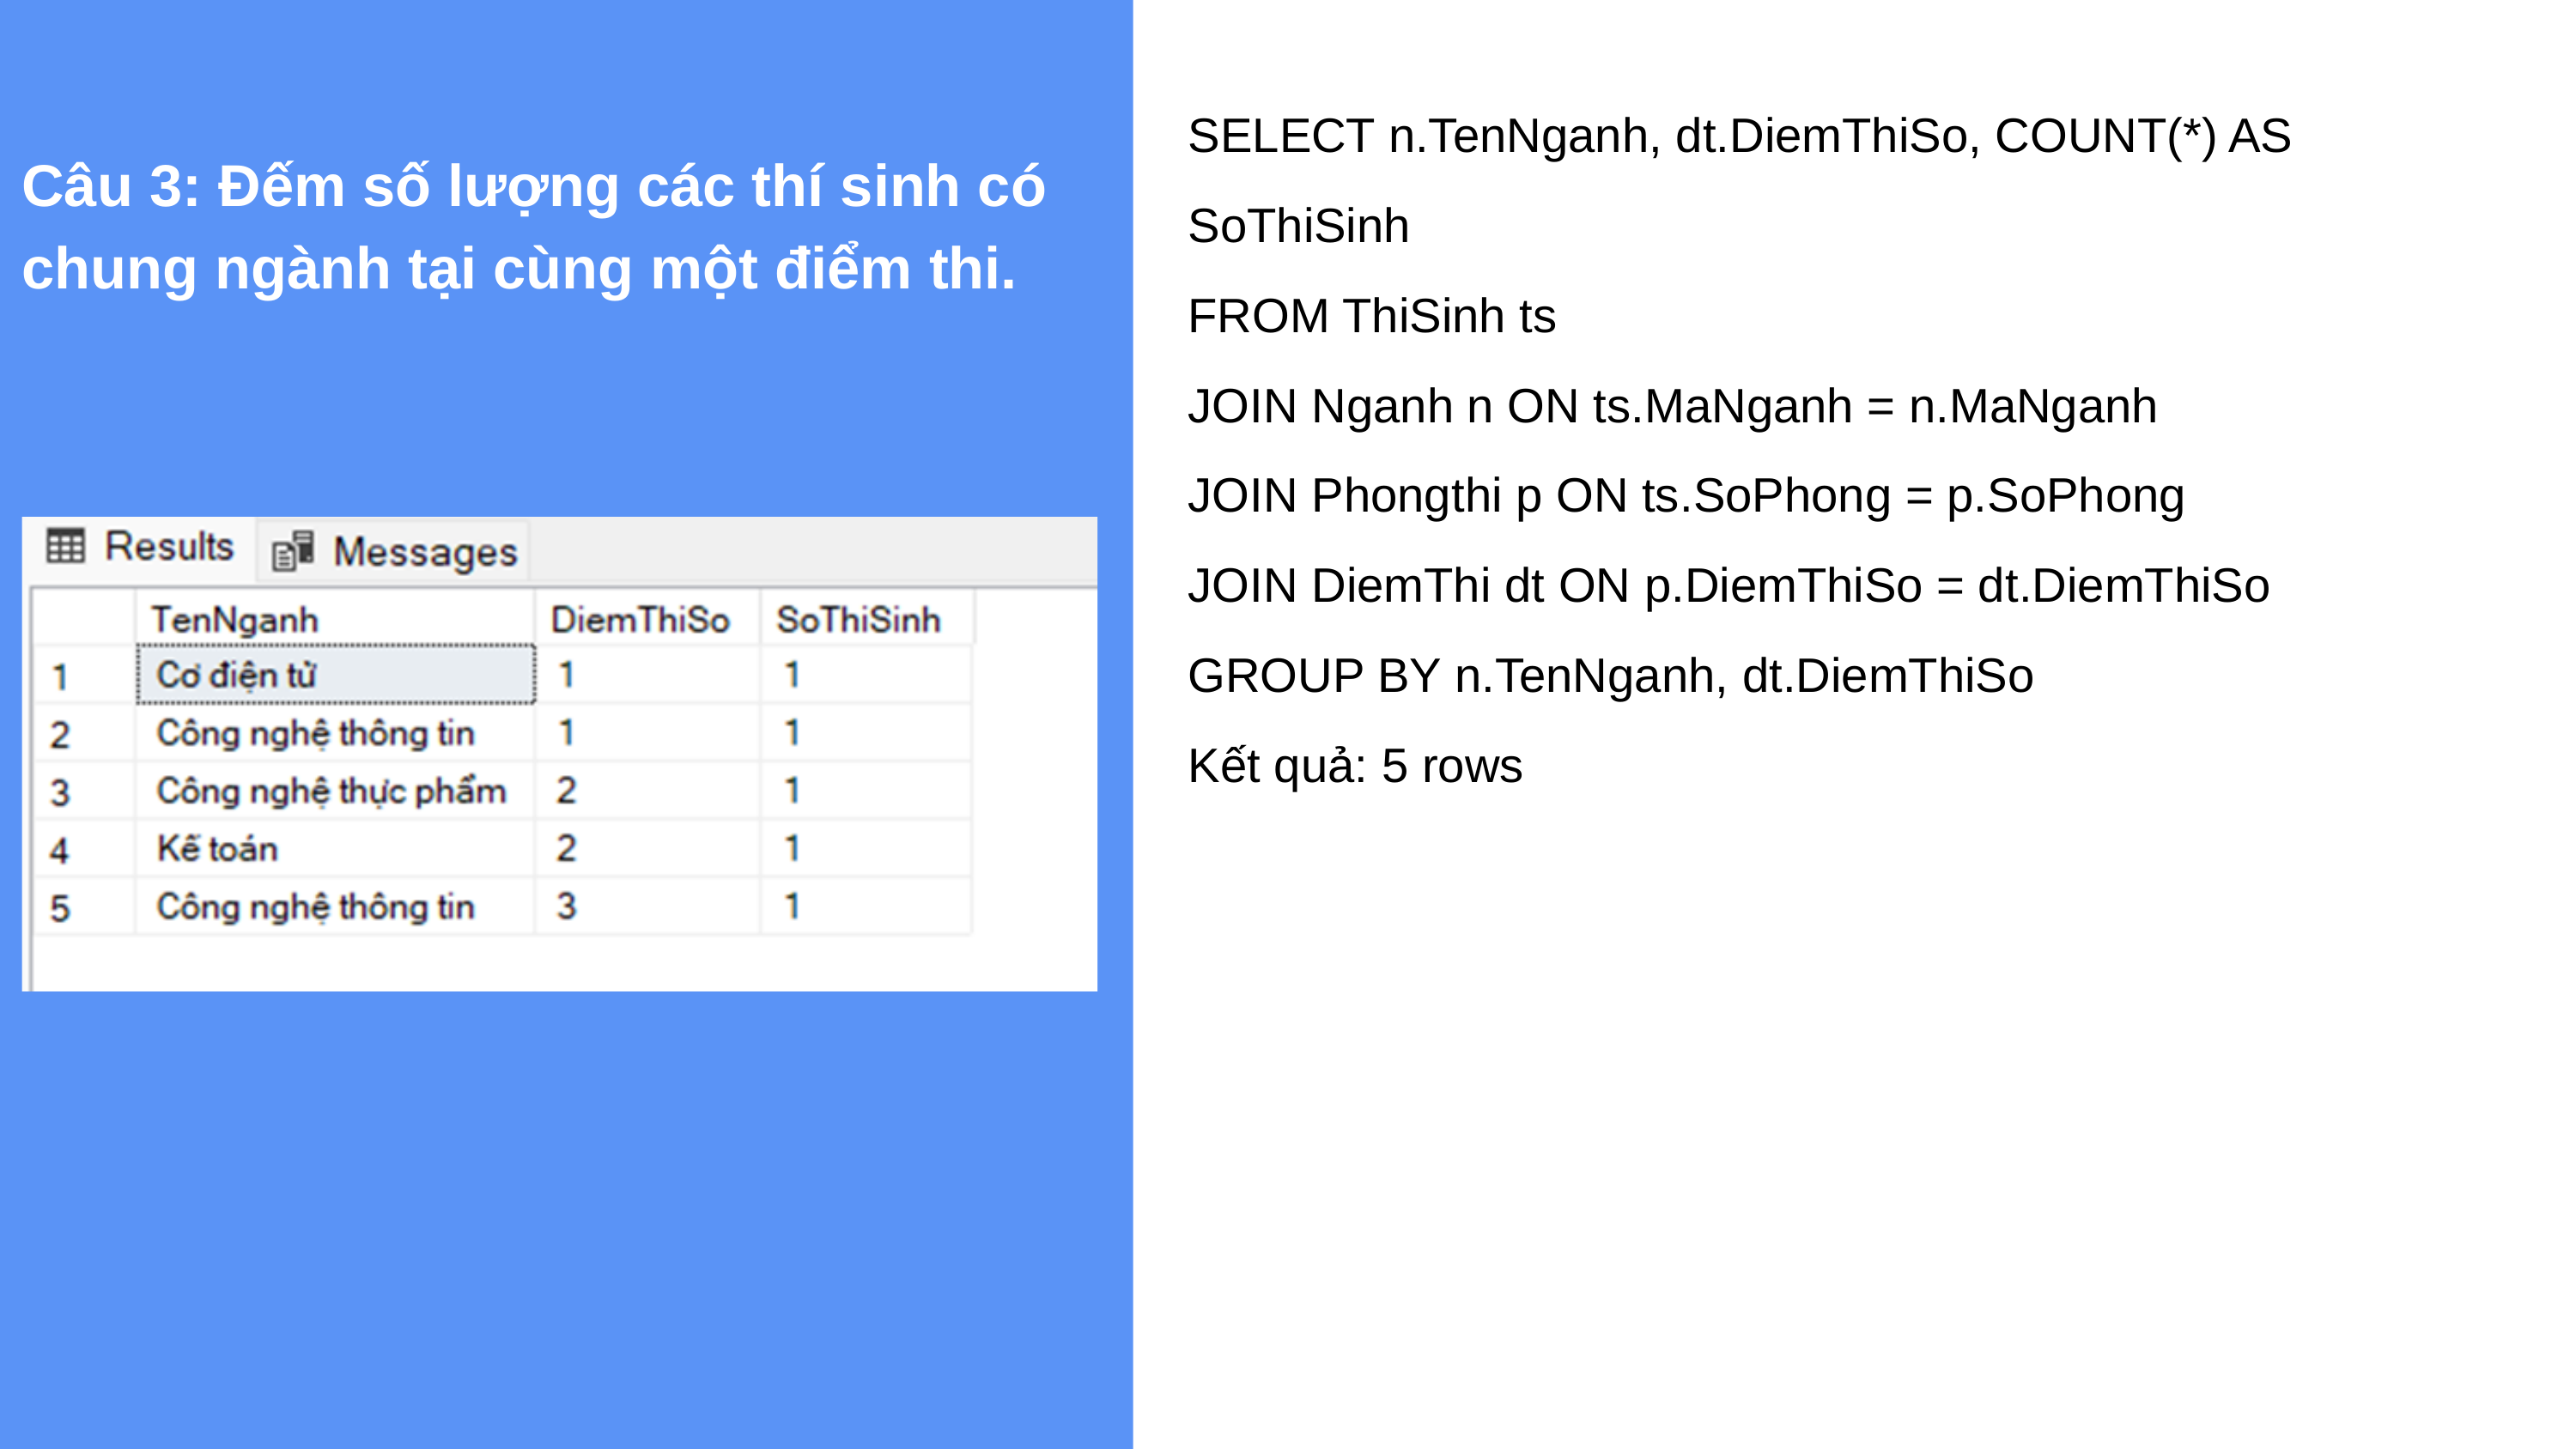

SELECT n.TenNganh, dt.DiemThiSo, COUNT(*) AS SoThiSinh
FROM ThiSinh ts
JOIN Nganh n ON ts.MaNganh = n.MaNganh
JOIN Phongthi p ON ts.SoPhong = p.SoPhong
JOIN DiemThi dt ON p.DiemThiSo = dt.DiemThiSo
GROUP BY n.TenNganh, dt.DiemThiSo
Kết quả: 5 rows

Câu 3: Đếm số lượng các thí sinh có chung ngành tại cùng một điểm thi.